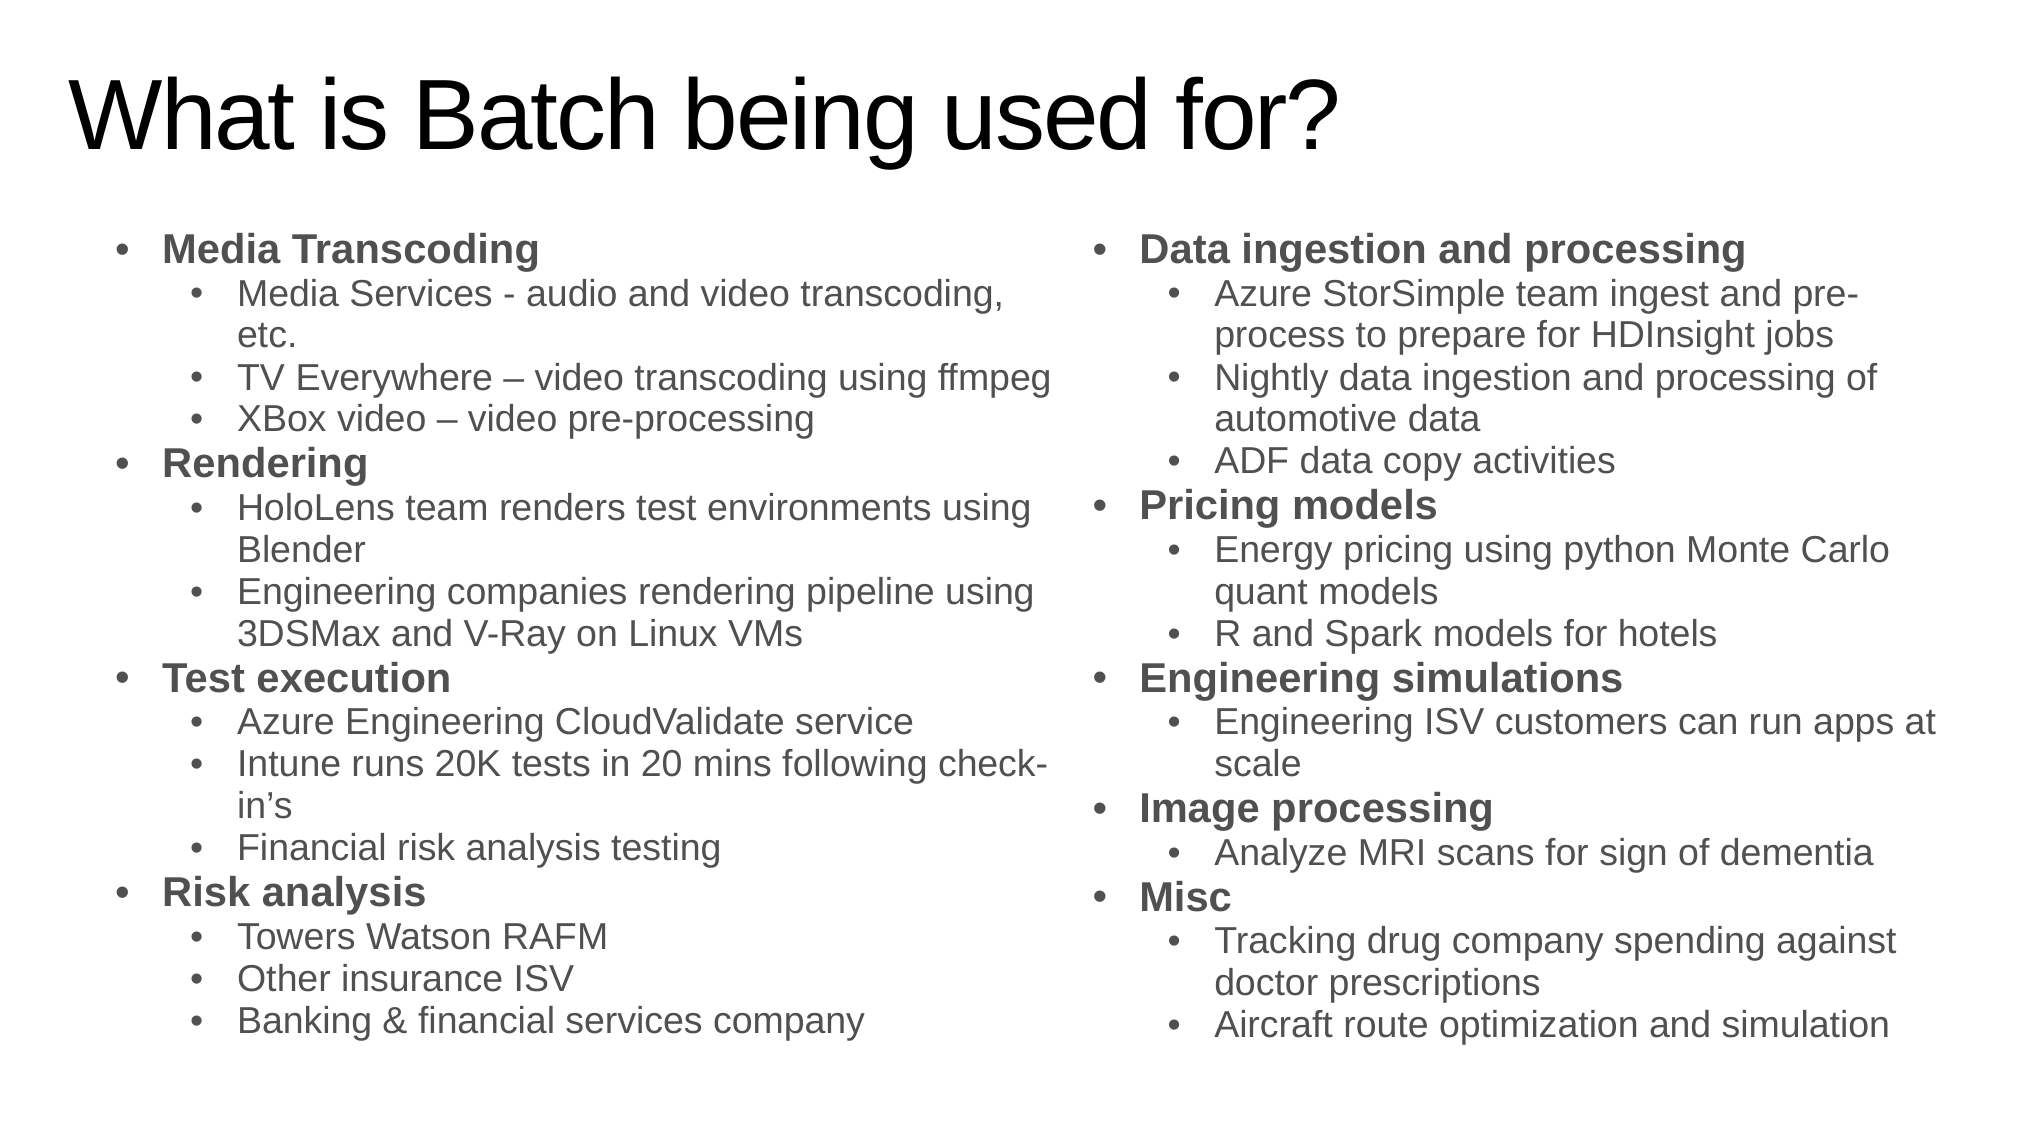

# What is Batch being used for?
| Media Transcoding Media Services - audio and video transcoding, etc. TV Everywhere – video transcoding using ffmpeg XBox video – video pre-processing Rendering HoloLens team renders test environments using Blender Engineering companies rendering pipeline using 3DSMax and V-Ray on Linux VMs Test execution Azure Engineering CloudValidate service Intune runs 20K tests in 20 mins following check-in’s Financial risk analysis testing Risk analysis Towers Watson RAFM Other insurance ISV Banking & financial services company | Data ingestion and processing Azure StorSimple team ingest and pre-process to prepare for HDInsight jobs Nightly data ingestion and processing of automotive data ADF data copy activities Pricing models Energy pricing using python Monte Carlo quant models R and Spark models for hotels Engineering simulations Engineering ISV customers can run apps at scale Image processing Analyze MRI scans for sign of dementia Misc Tracking drug company spending against doctor prescriptions Aircraft route optimization and simulation |
| --- | --- |
|  |  |